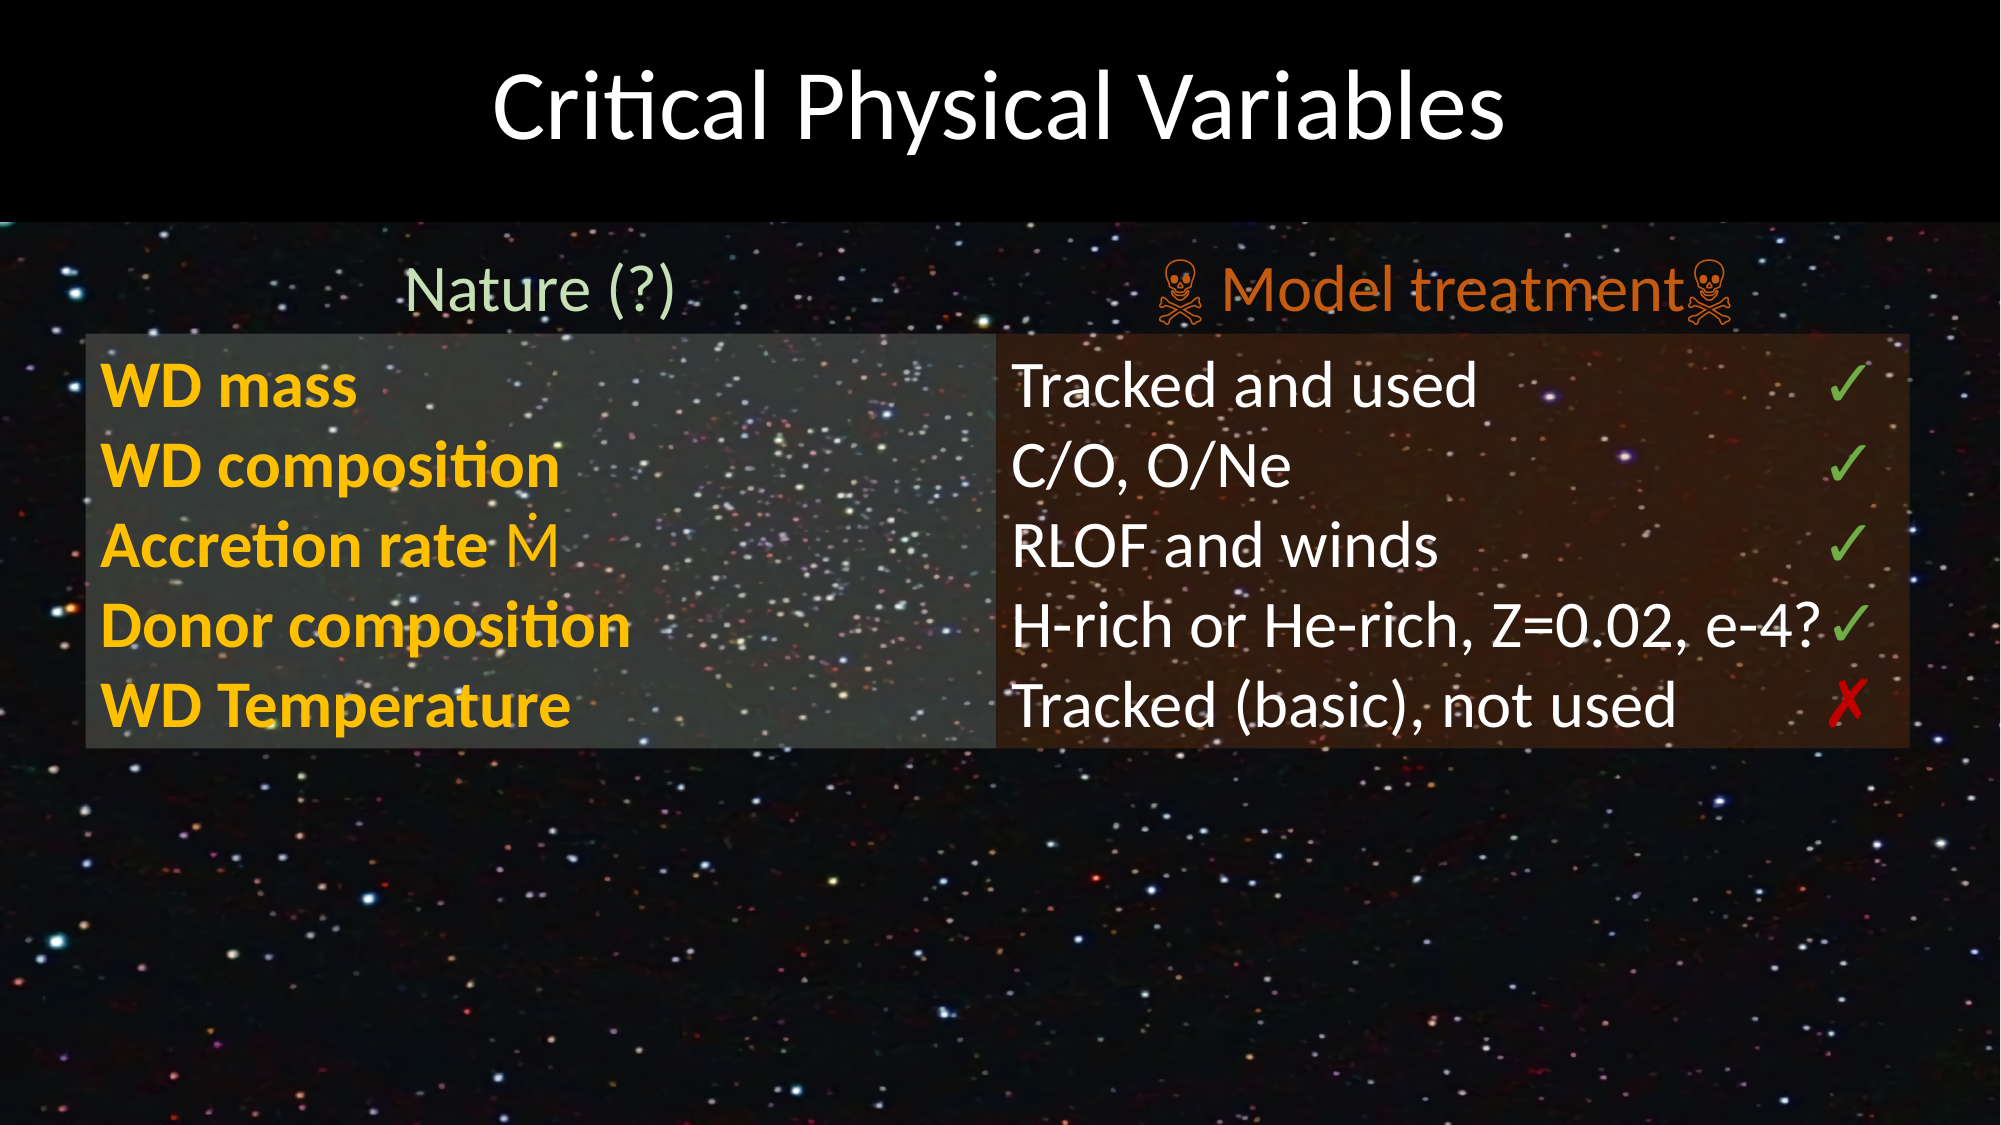

Critical Physical Variables
Nature (?)
☠️ Model treatment☠️
WD mass
WD composition
Accretion rate Ṁ
Donor composition
WD Temperature
Tracked and used 		    ✓
C/O, O/Ne 				    ✓
RLOF and winds 			    ✓
H-rich or He-rich, Z=0.02, e-4?✓
Tracked (basic), not used 	    ✗